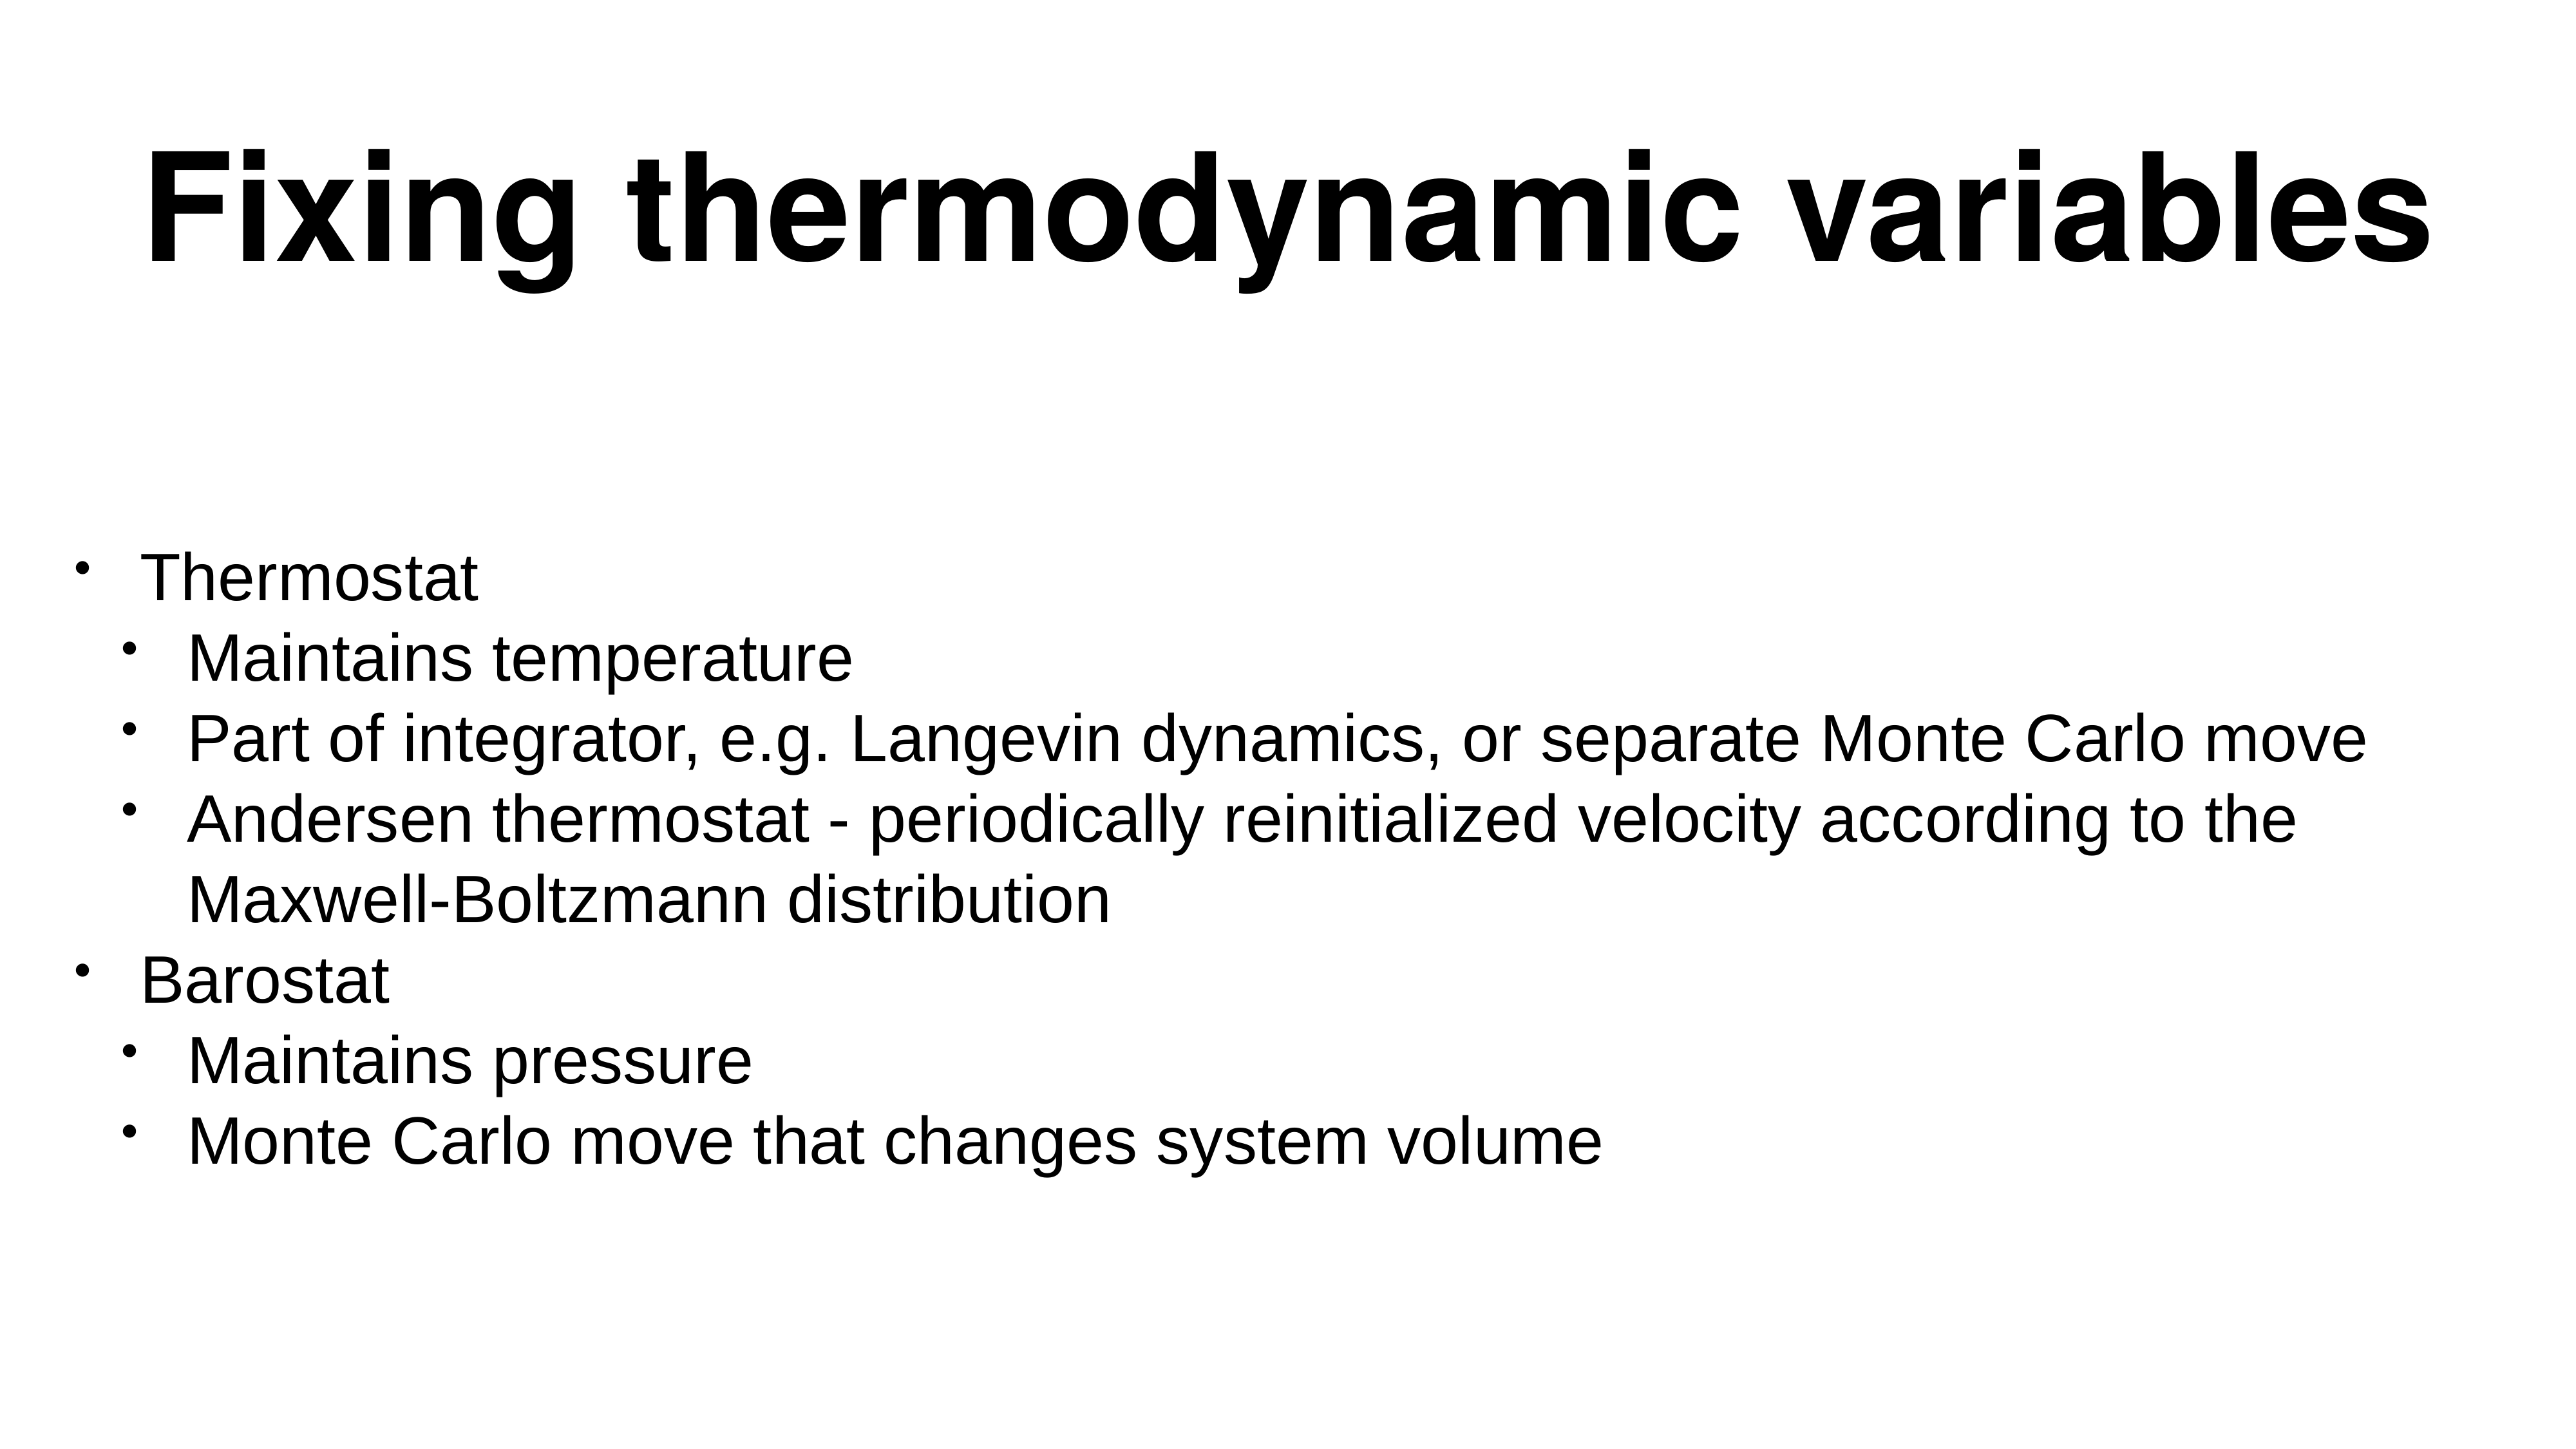

# Fixing thermodynamic variables
Thermostat
Maintains temperature
Part of integrator, e.g. Langevin dynamics, or separate Monte Carlo move
Andersen thermostat - periodically reinitialized velocity according to the Maxwell-Boltzmann distribution
Barostat
Maintains pressure
Monte Carlo move that changes system volume